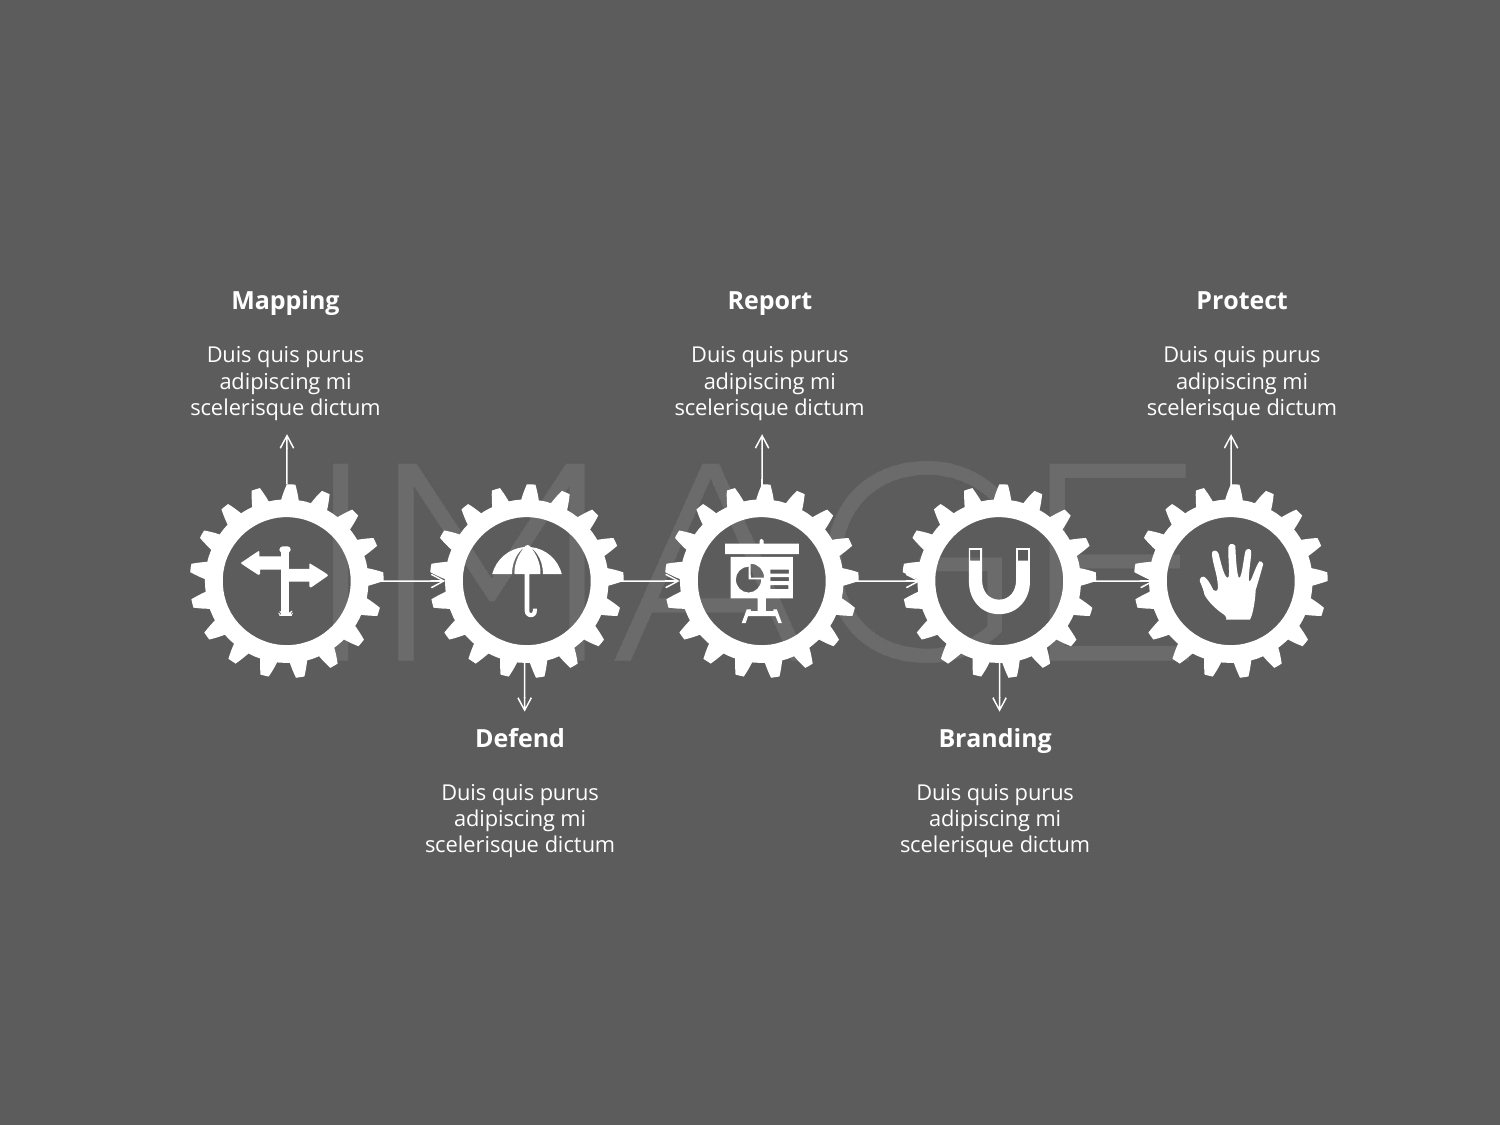

Mapping

Duis quis purus adipiscing mi scelerisque dictum
Report

Duis quis purus adipiscing mi scelerisque dictum
Protect

Duis quis purus adipiscing mi scelerisque dictum

Defend

Duis quis purus adipiscing mi scelerisque dictum
Branding

Duis quis purus adipiscing mi scelerisque dictum